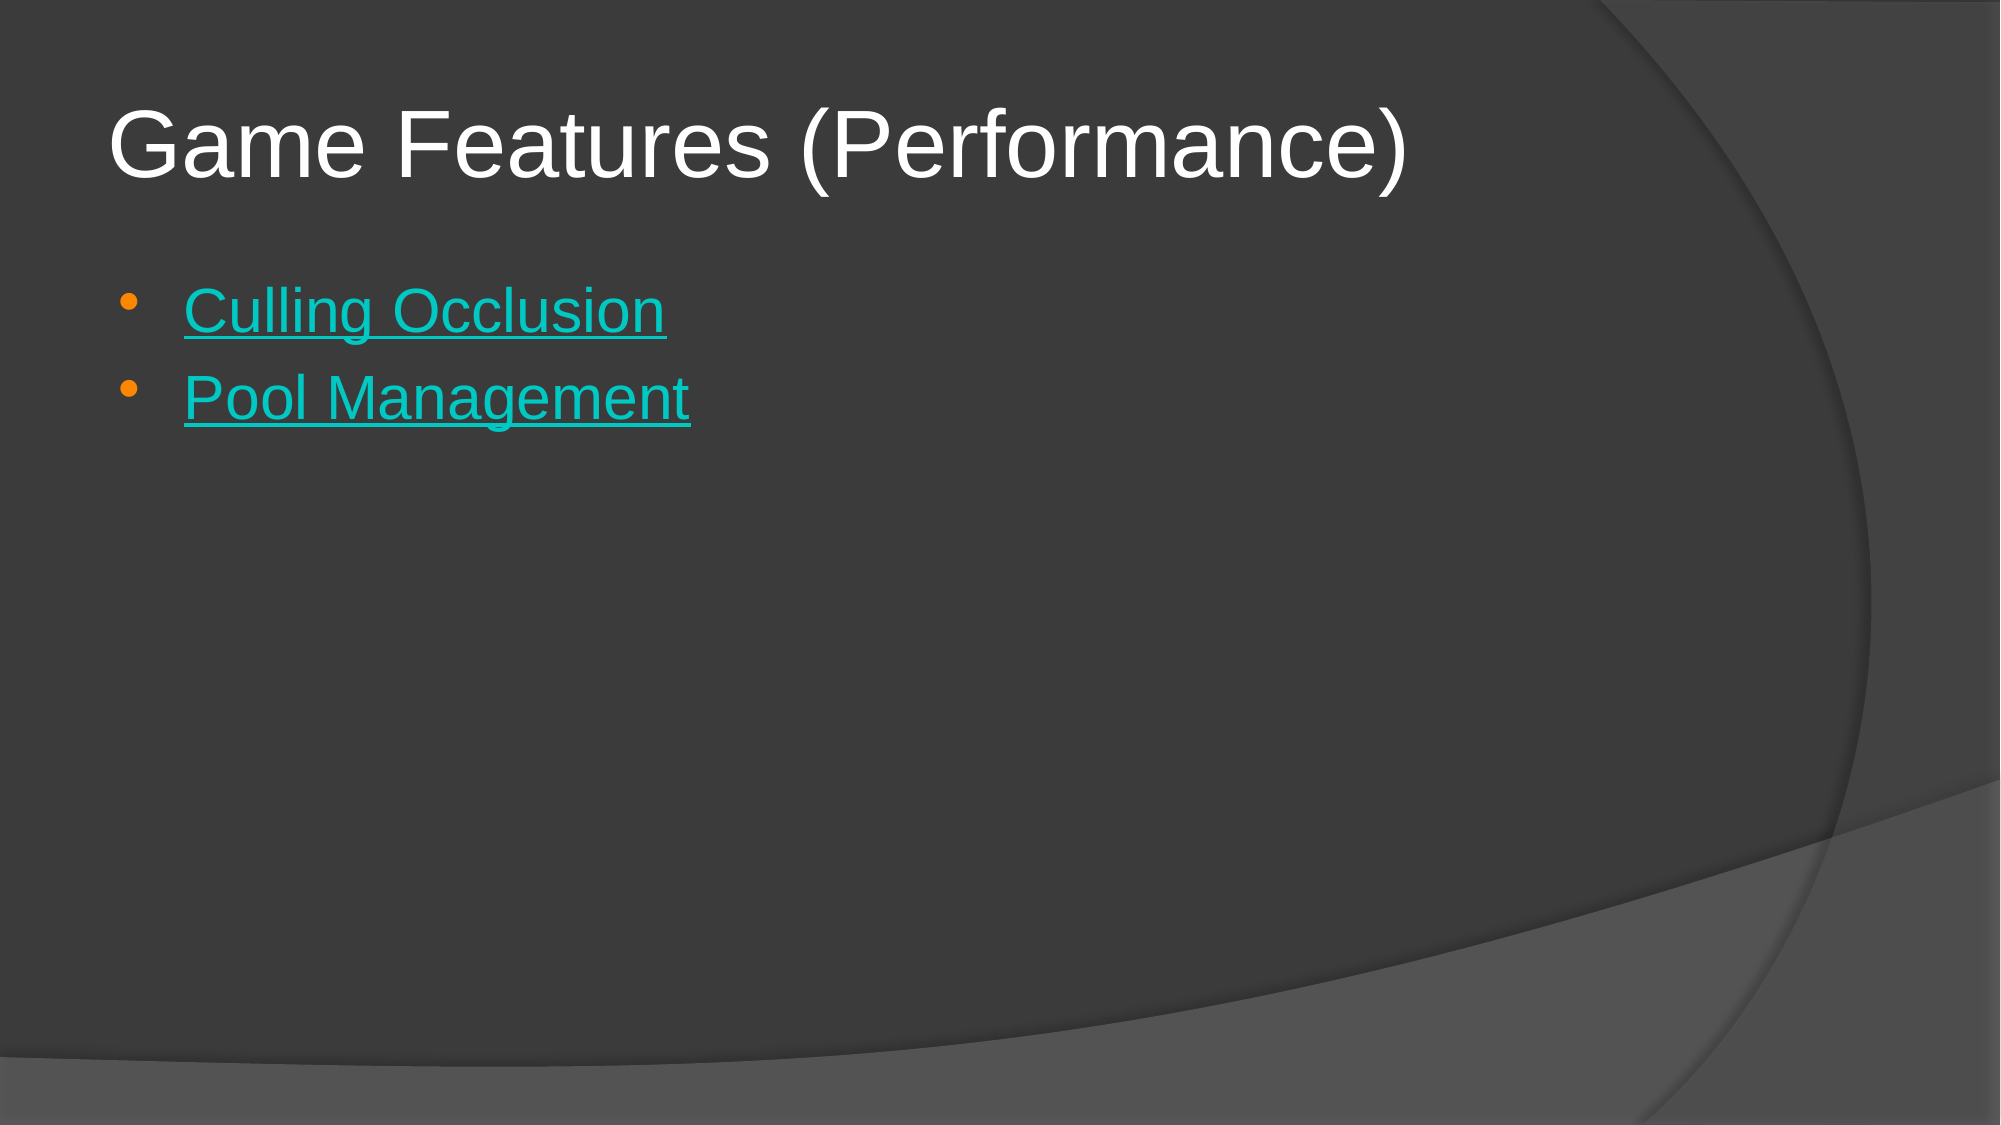

# Game Features (Performance)
Culling Occlusion
Pool Management